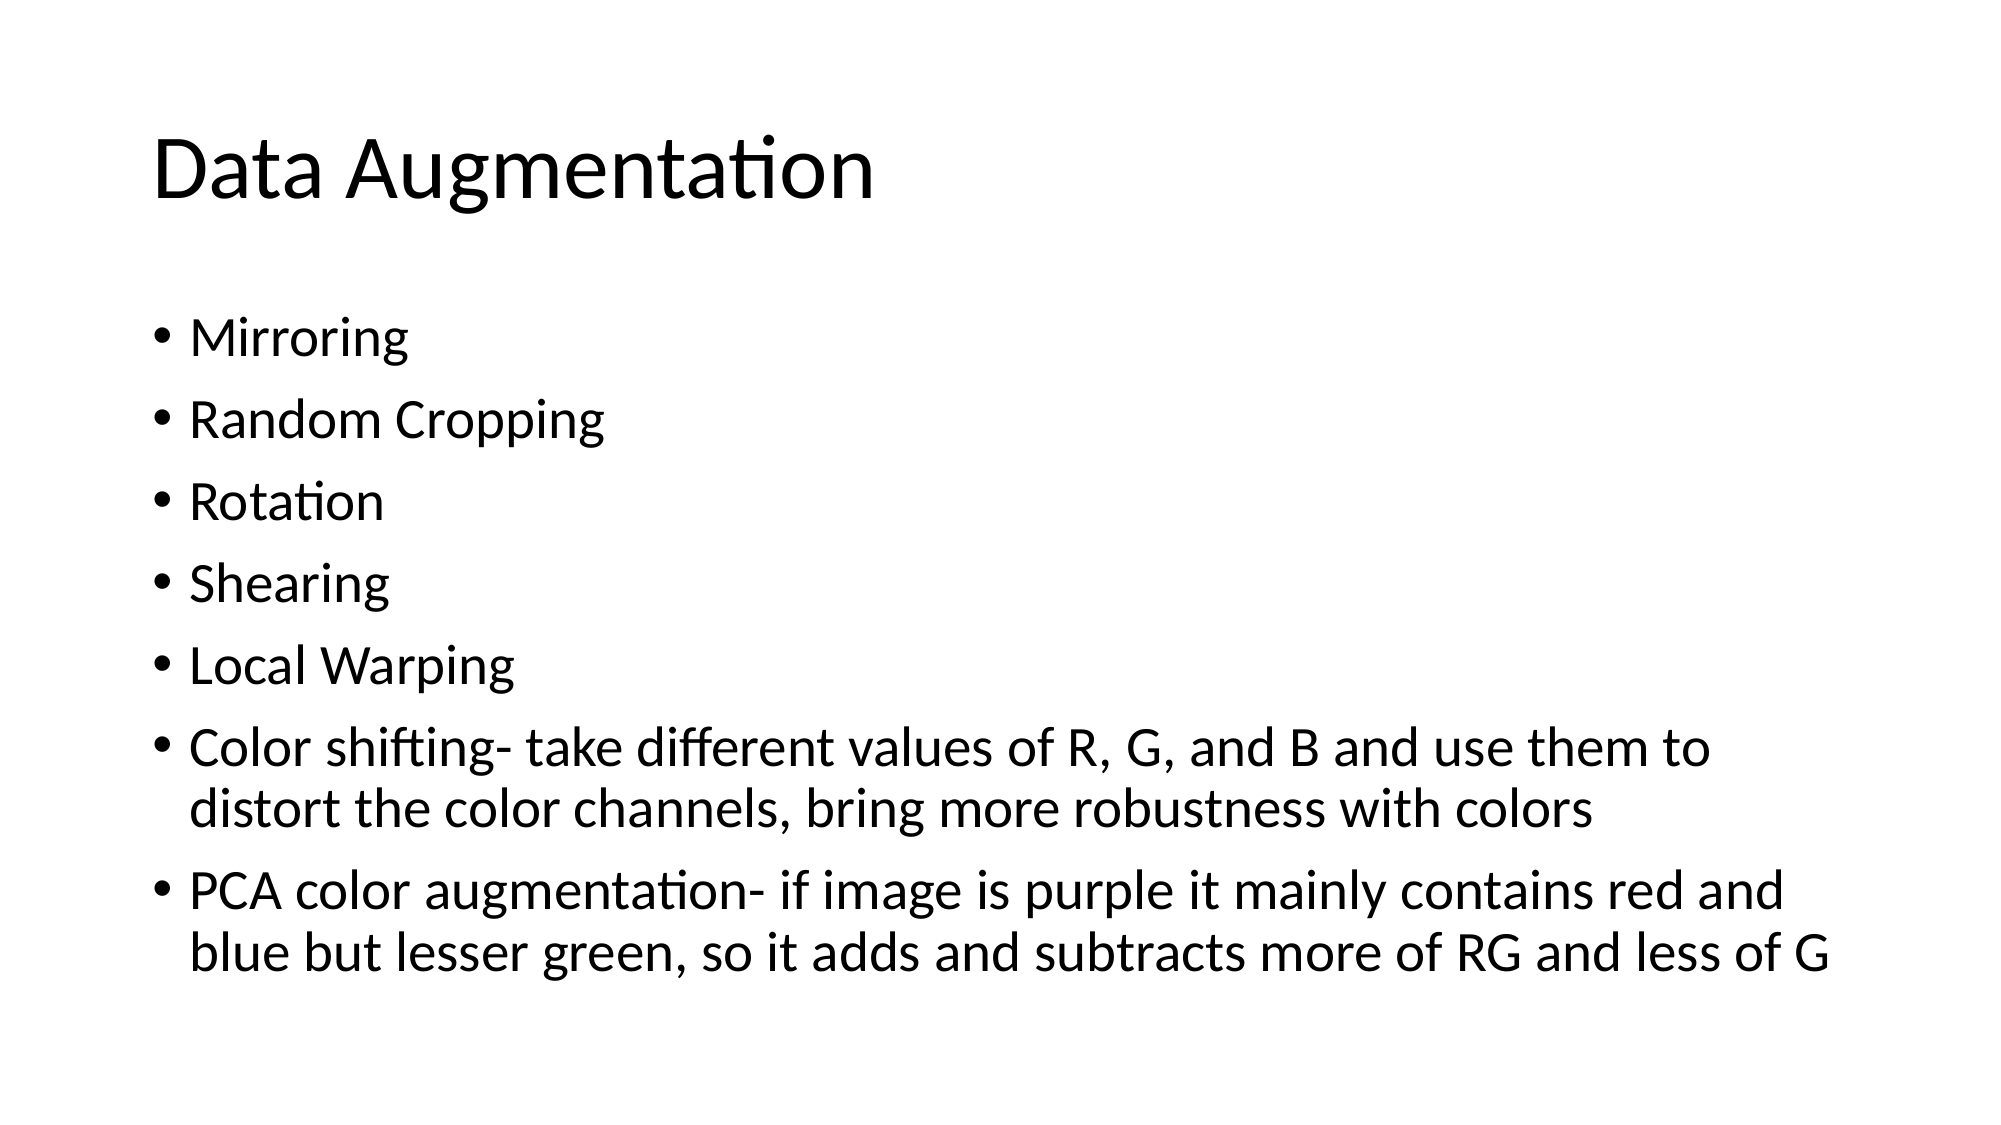

# Data Augmentation
Mirroring
Random Cropping
Rotation
Shearing
Local Warping
Color shifting- take different values of R, G, and B and use them to distort the color channels, bring more robustness with colors
PCA color augmentation- if image is purple it mainly contains red and blue but lesser green, so it adds and subtracts more of RG and less of G